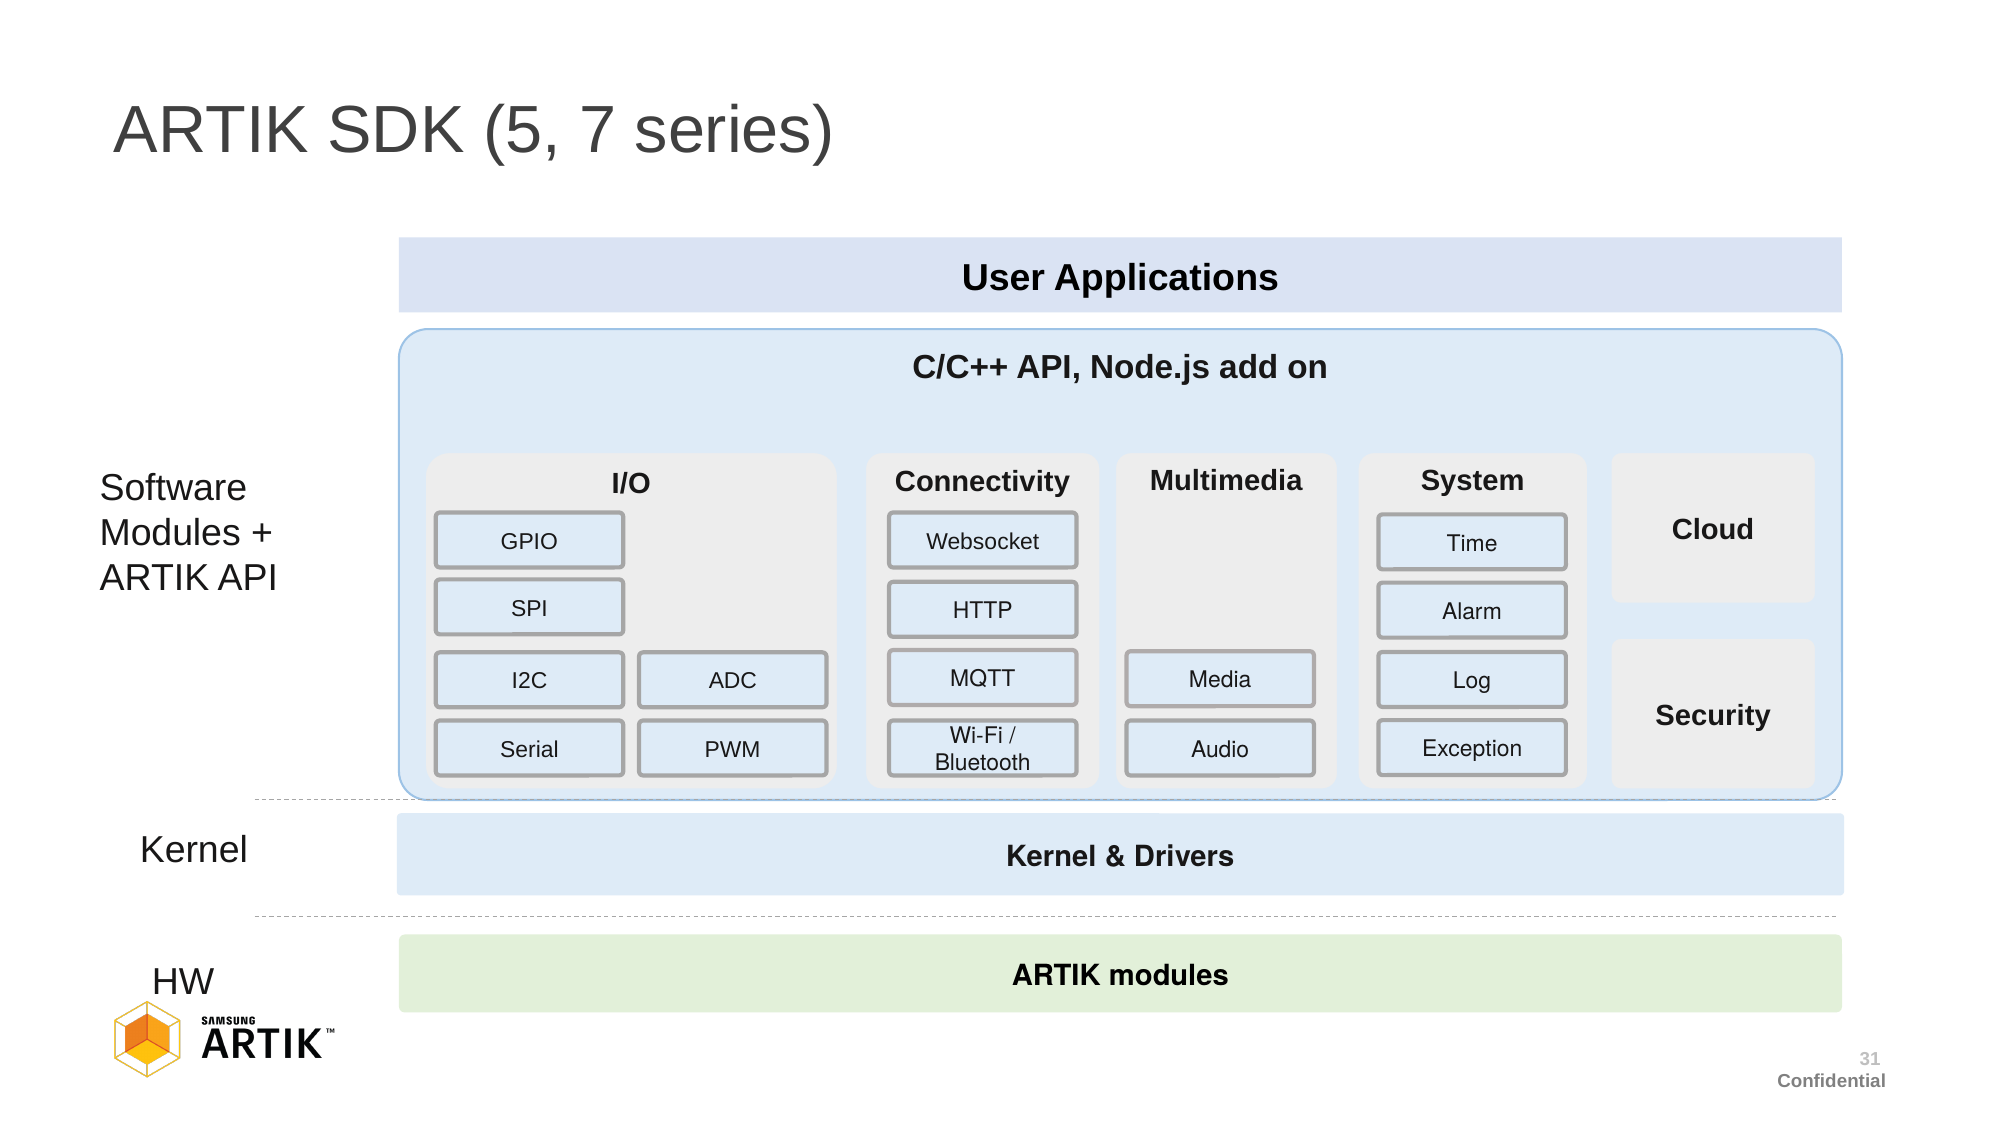

# ARTIK SDK (5, 7 series)
User Applications
C/C++ API, Node.js add on
Cloud
I/O
Connectivity
Multimedia
System
Software
Modules + ARTIK API
GPIO
Websocket
Time
SPI
HTTP
Alarm
Security
MQTT
Media
Log
I2C
ADC
Exception
Serial
PWM
Wi-Fi / Bluetooth
Audio
Kernel & Drivers
Kernel
ARTIK modules
HW